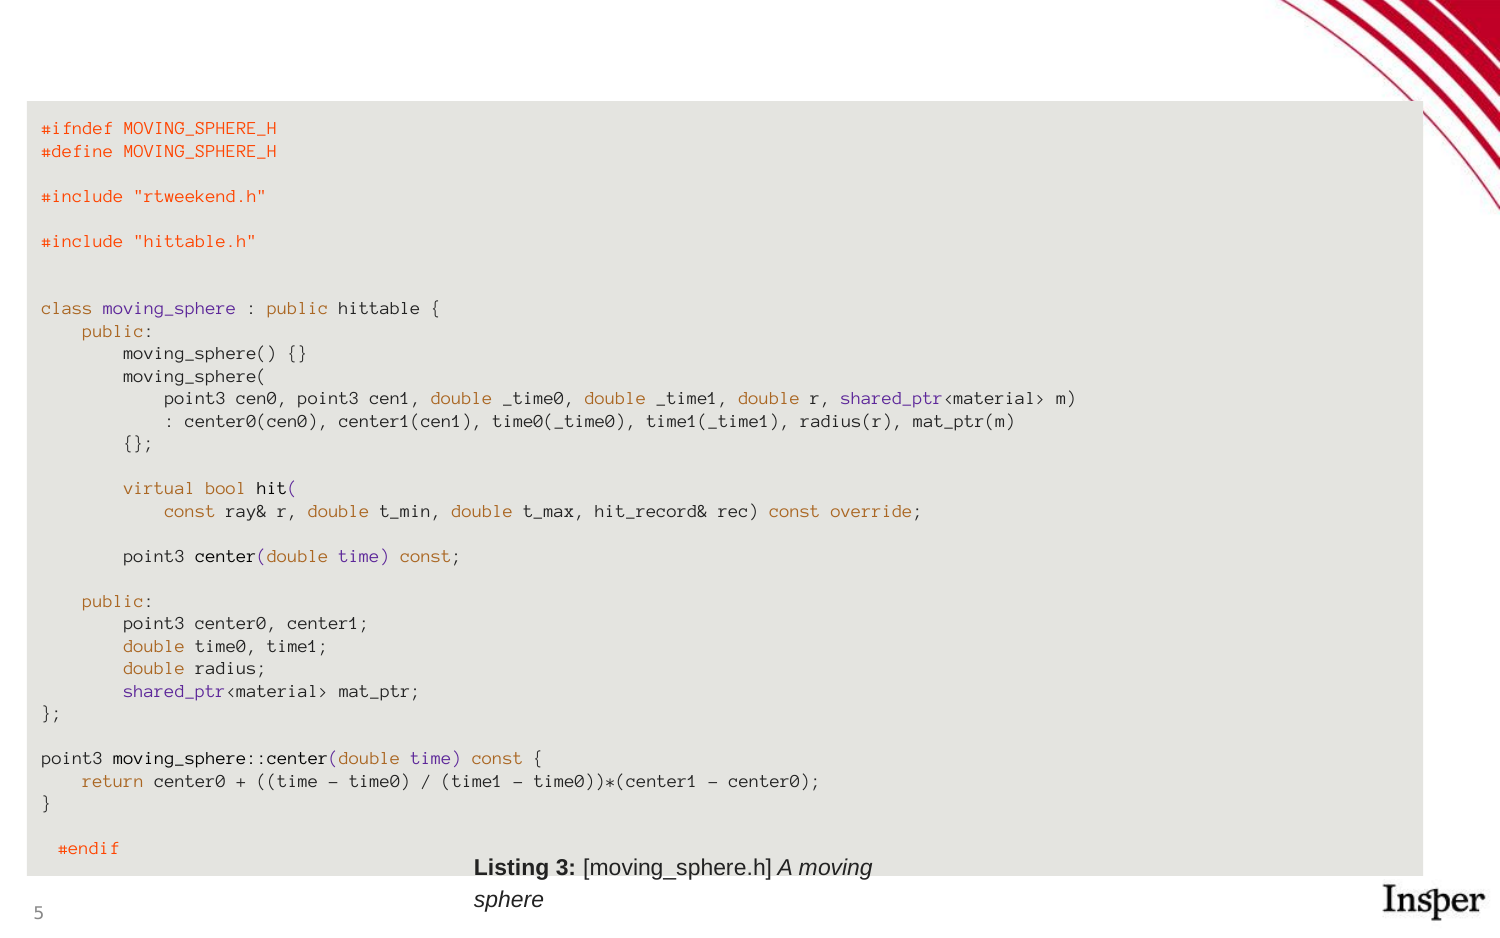

#
#ifndef MOVING_SPHERE_H
#define MOVING_SPHERE_H

#include "rtweekend.h"

#include "hittable.h"

class moving_sphere : public hittable {
    public:
        moving_sphere() {}
        moving_sphere(
            point3 cen0, point3 cen1, double _time0, double _time1, double r, shared_ptr<material> m)
            : center0(cen0), center1(cen1), time0(_time0), time1(_time1), radius(r), mat_ptr(m)
        {};

        virtual bool hit(
            const ray& r, double t_min, double t_max, hit_record& rec) const override;

        point3 center(double time) const;

    public:
        point3 center0, center1;
        double time0, time1;
        double radius;
        shared_ptr<material> mat_ptr;
};

point3 moving_sphere::center(double time) const {
    return center0 + ((time - time0) / (time1 - time0))*(center1 - center0);
}

#endif
Listing 3: [moving_sphere.h] A moving sphere
5